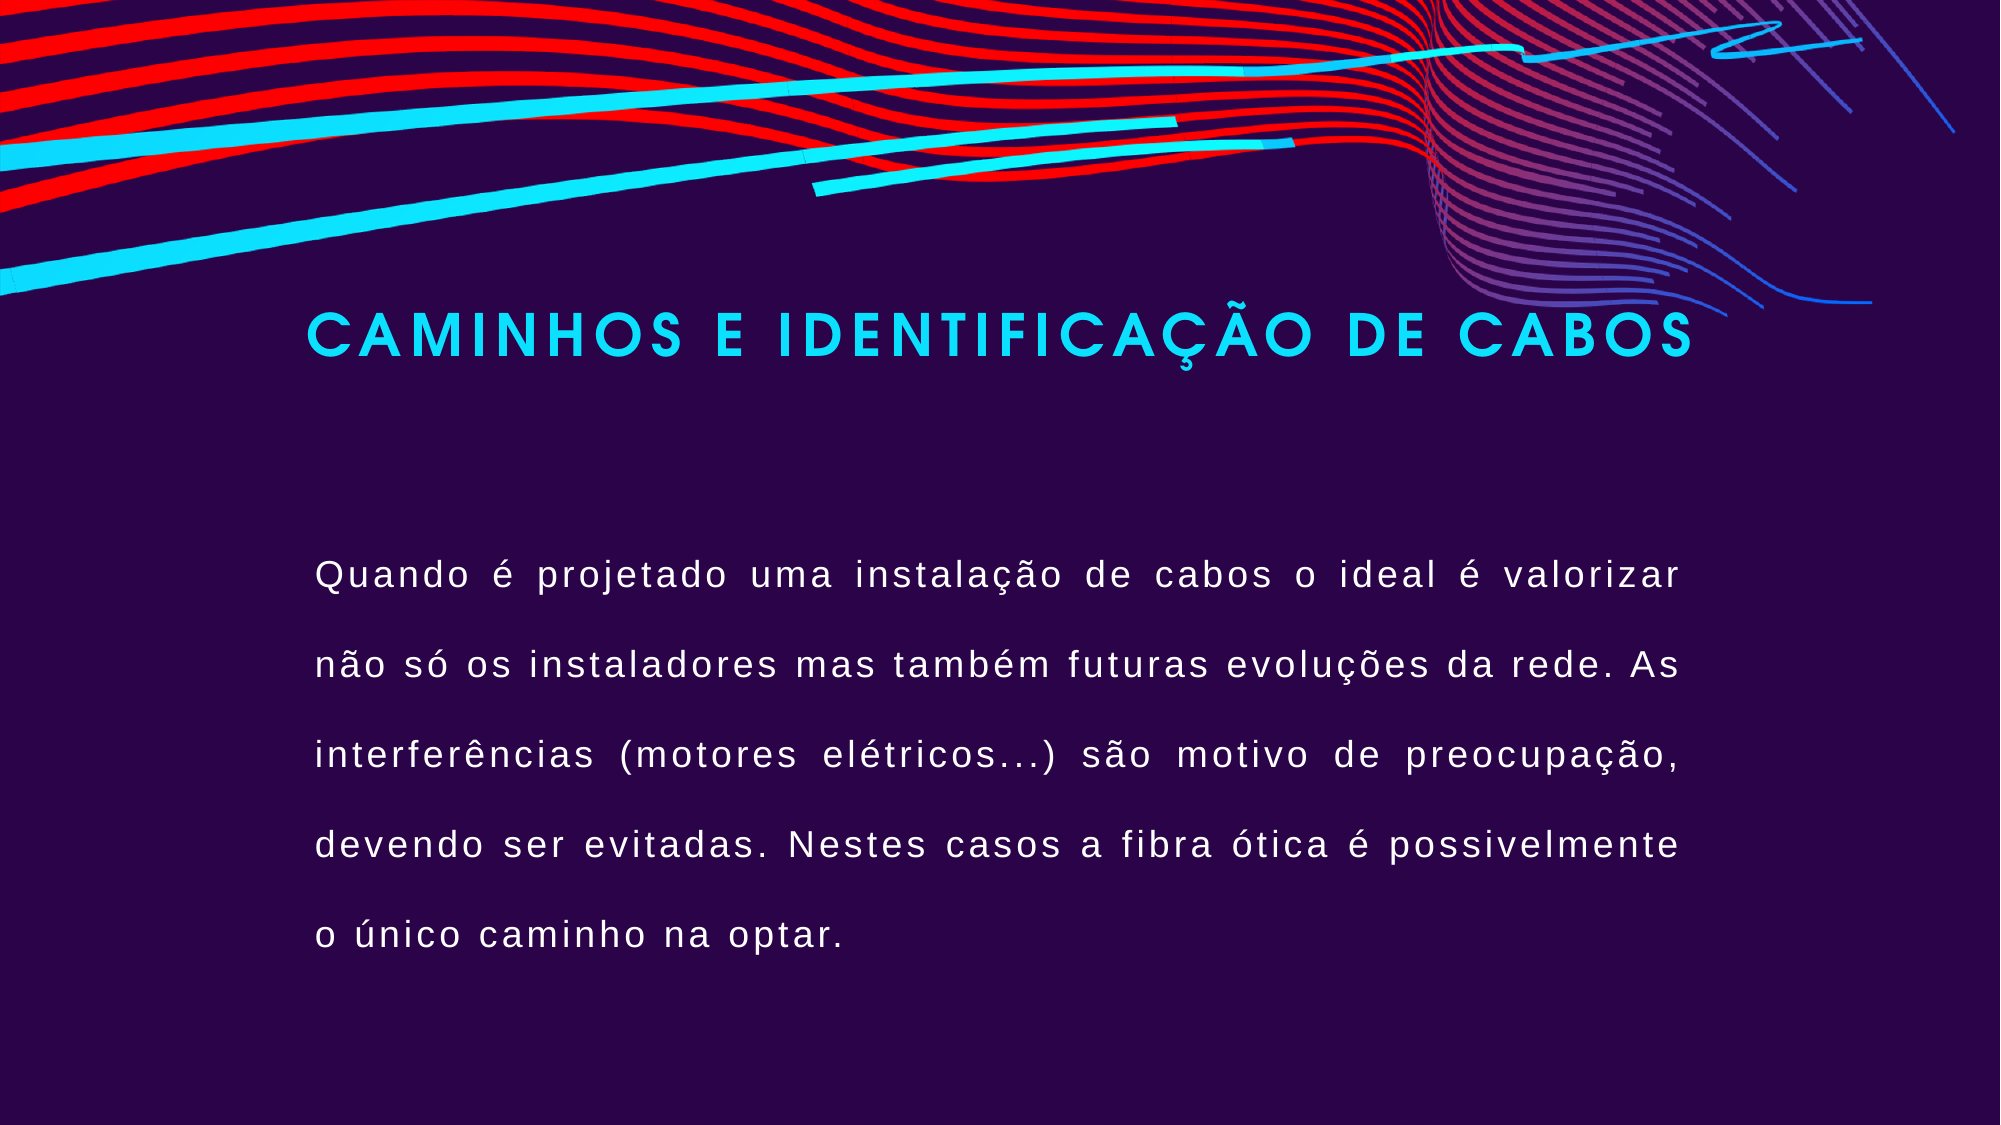

# Caminhos e identificação de cabos
Quando é projetado uma instalação de cabos o ideal é valorizar não só os instaladores mas também futuras evoluções da rede. As interferências (motores elétricos...) são motivo de preocupação, devendo ser evitadas. Nestes casos a fibra ótica é possivelmente o único caminho na optar.